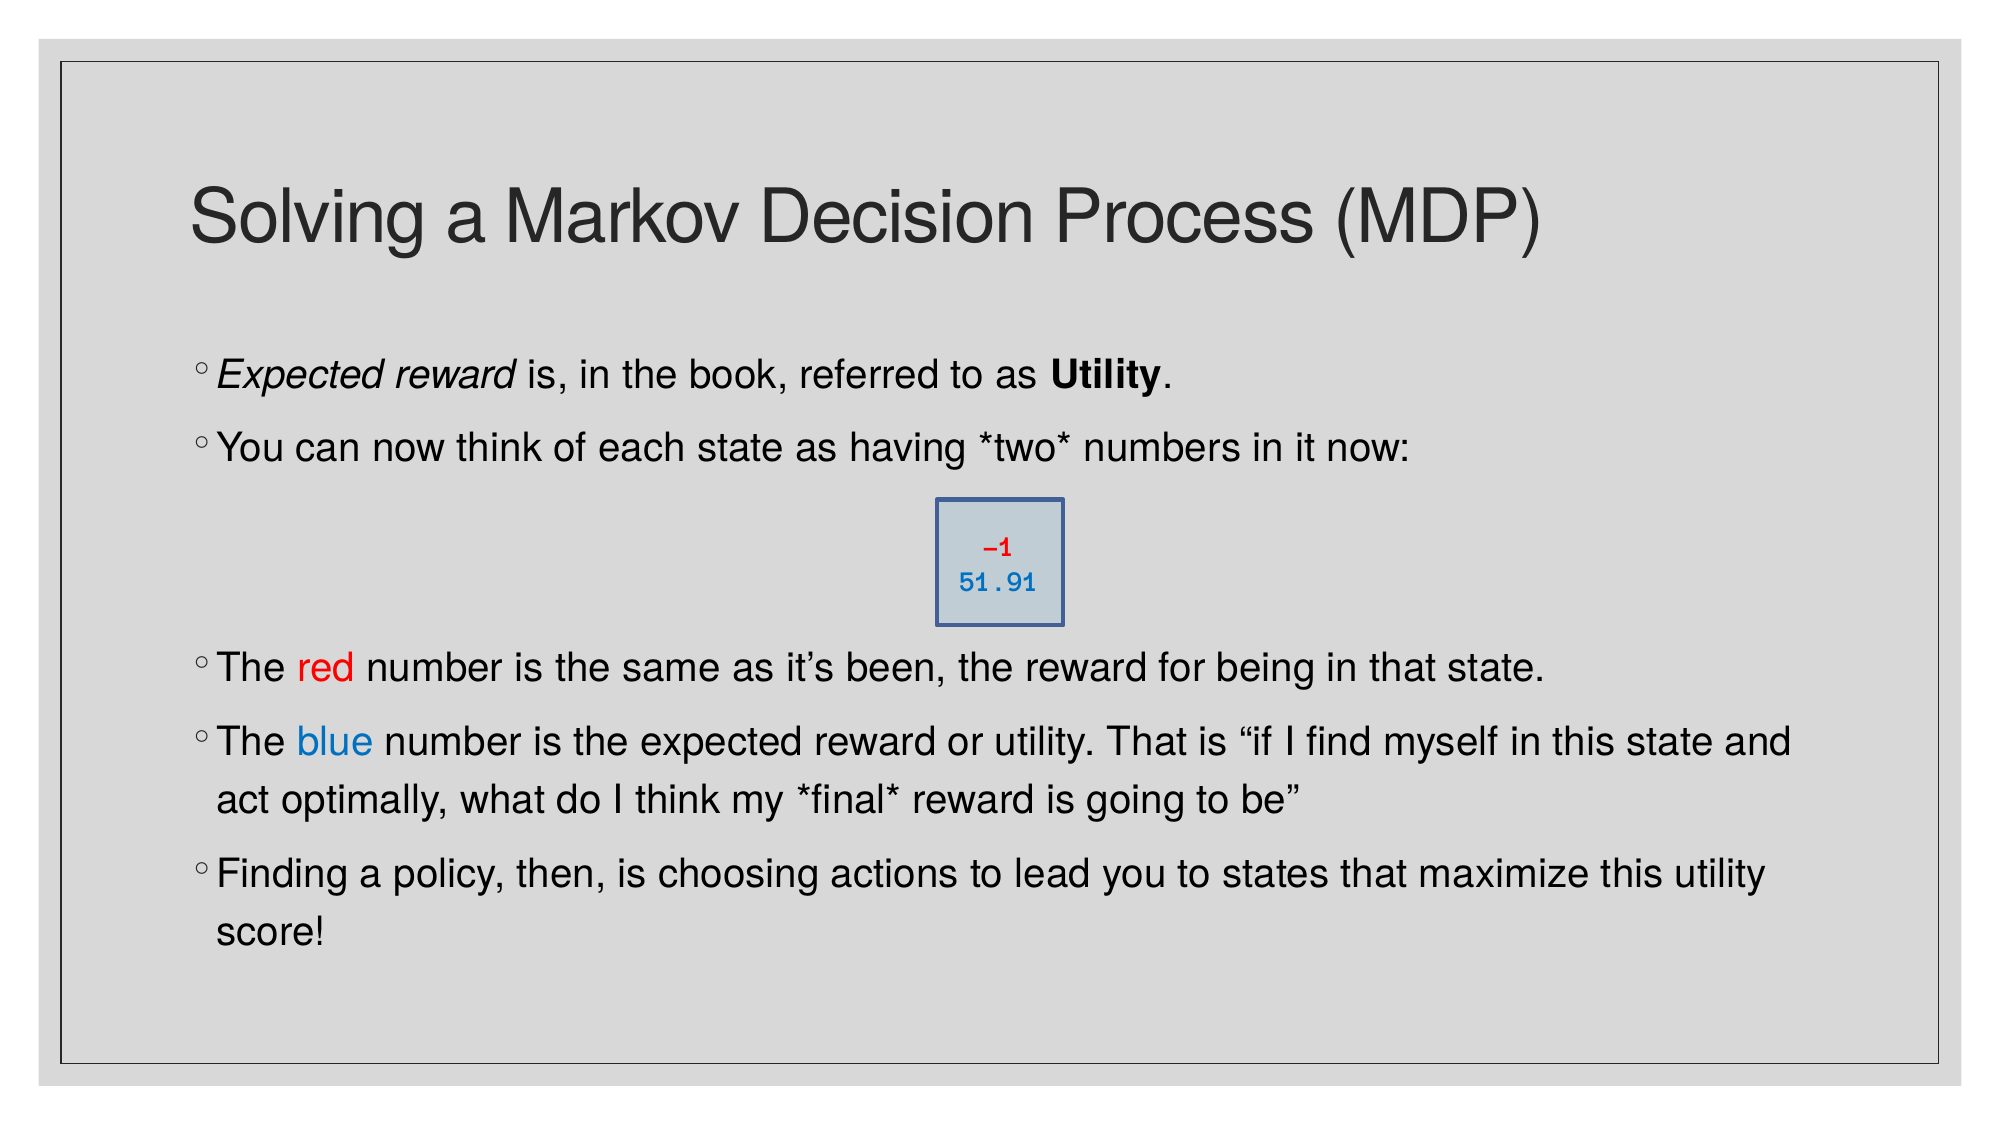

# Solving a Markov Decision Process (MDP)
Expected reward is, in the book, referred to as Utility.
You can now think of each state as having *two* numbers in it now:

The red number is the same as it’s been, the reward for being in that state.
The blue number is the expected reward or utility. That is “if I find myself in this state and act optimally, what do I think my *final* reward is going to be”
Finding a policy, then, is choosing actions to lead you to states that maximize this utility score!

-1
51.91